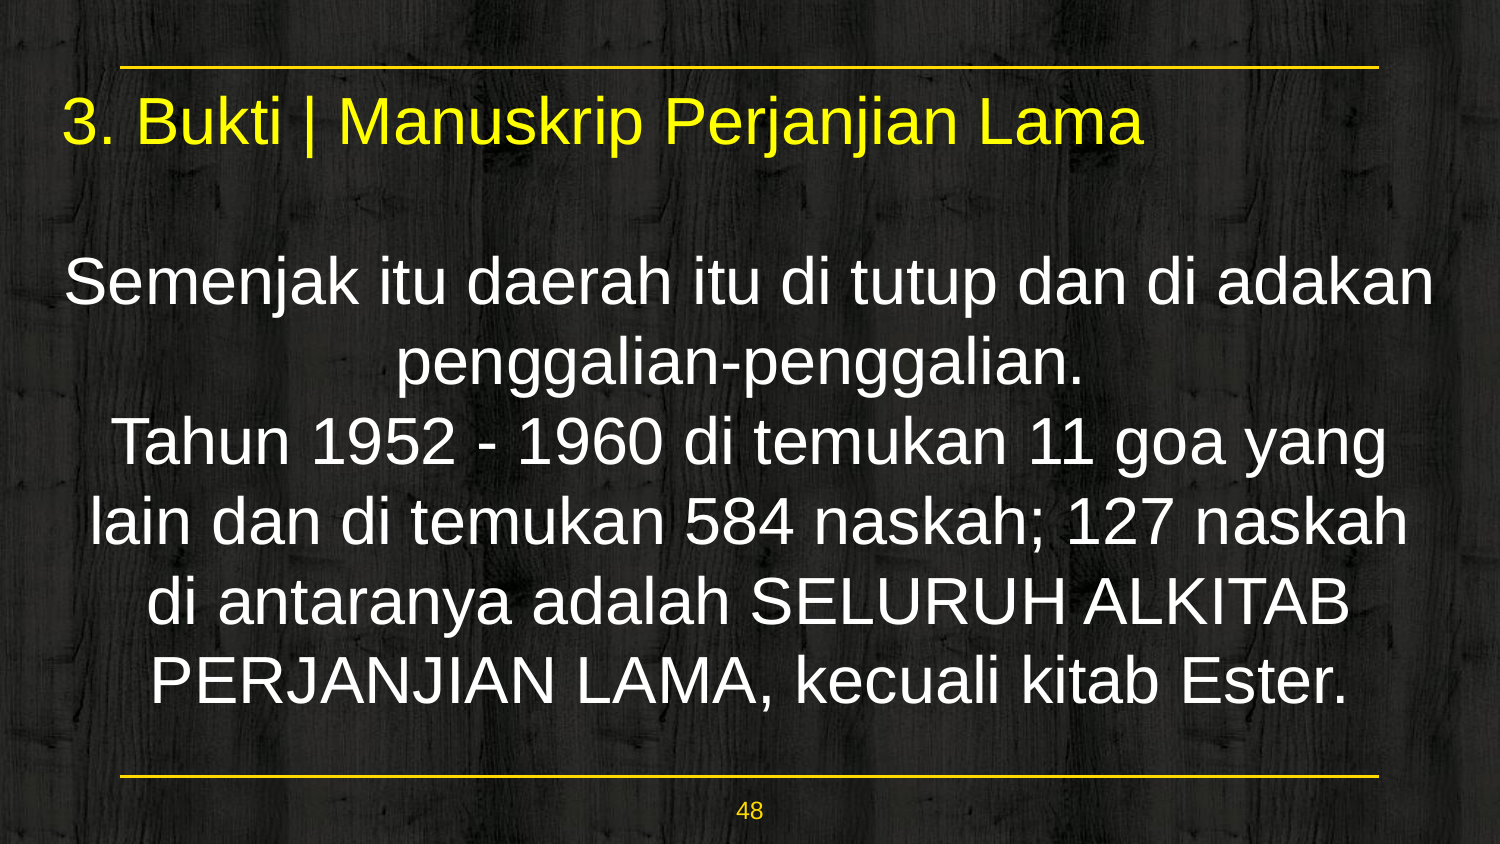

3. Bukti | Manuskrip Perjanjian Lama

Semenjak itu daerah itu di tutup dan di adakan penggalian-penggalian.
Tahun 1952 - 1960 di temukan 11 goa yang lain dan di temukan 584 naskah; 127 naskah di antaranya adalah SELURUH ALKITAB PERJANJIAN LAMA, kecuali kitab Ester.
48